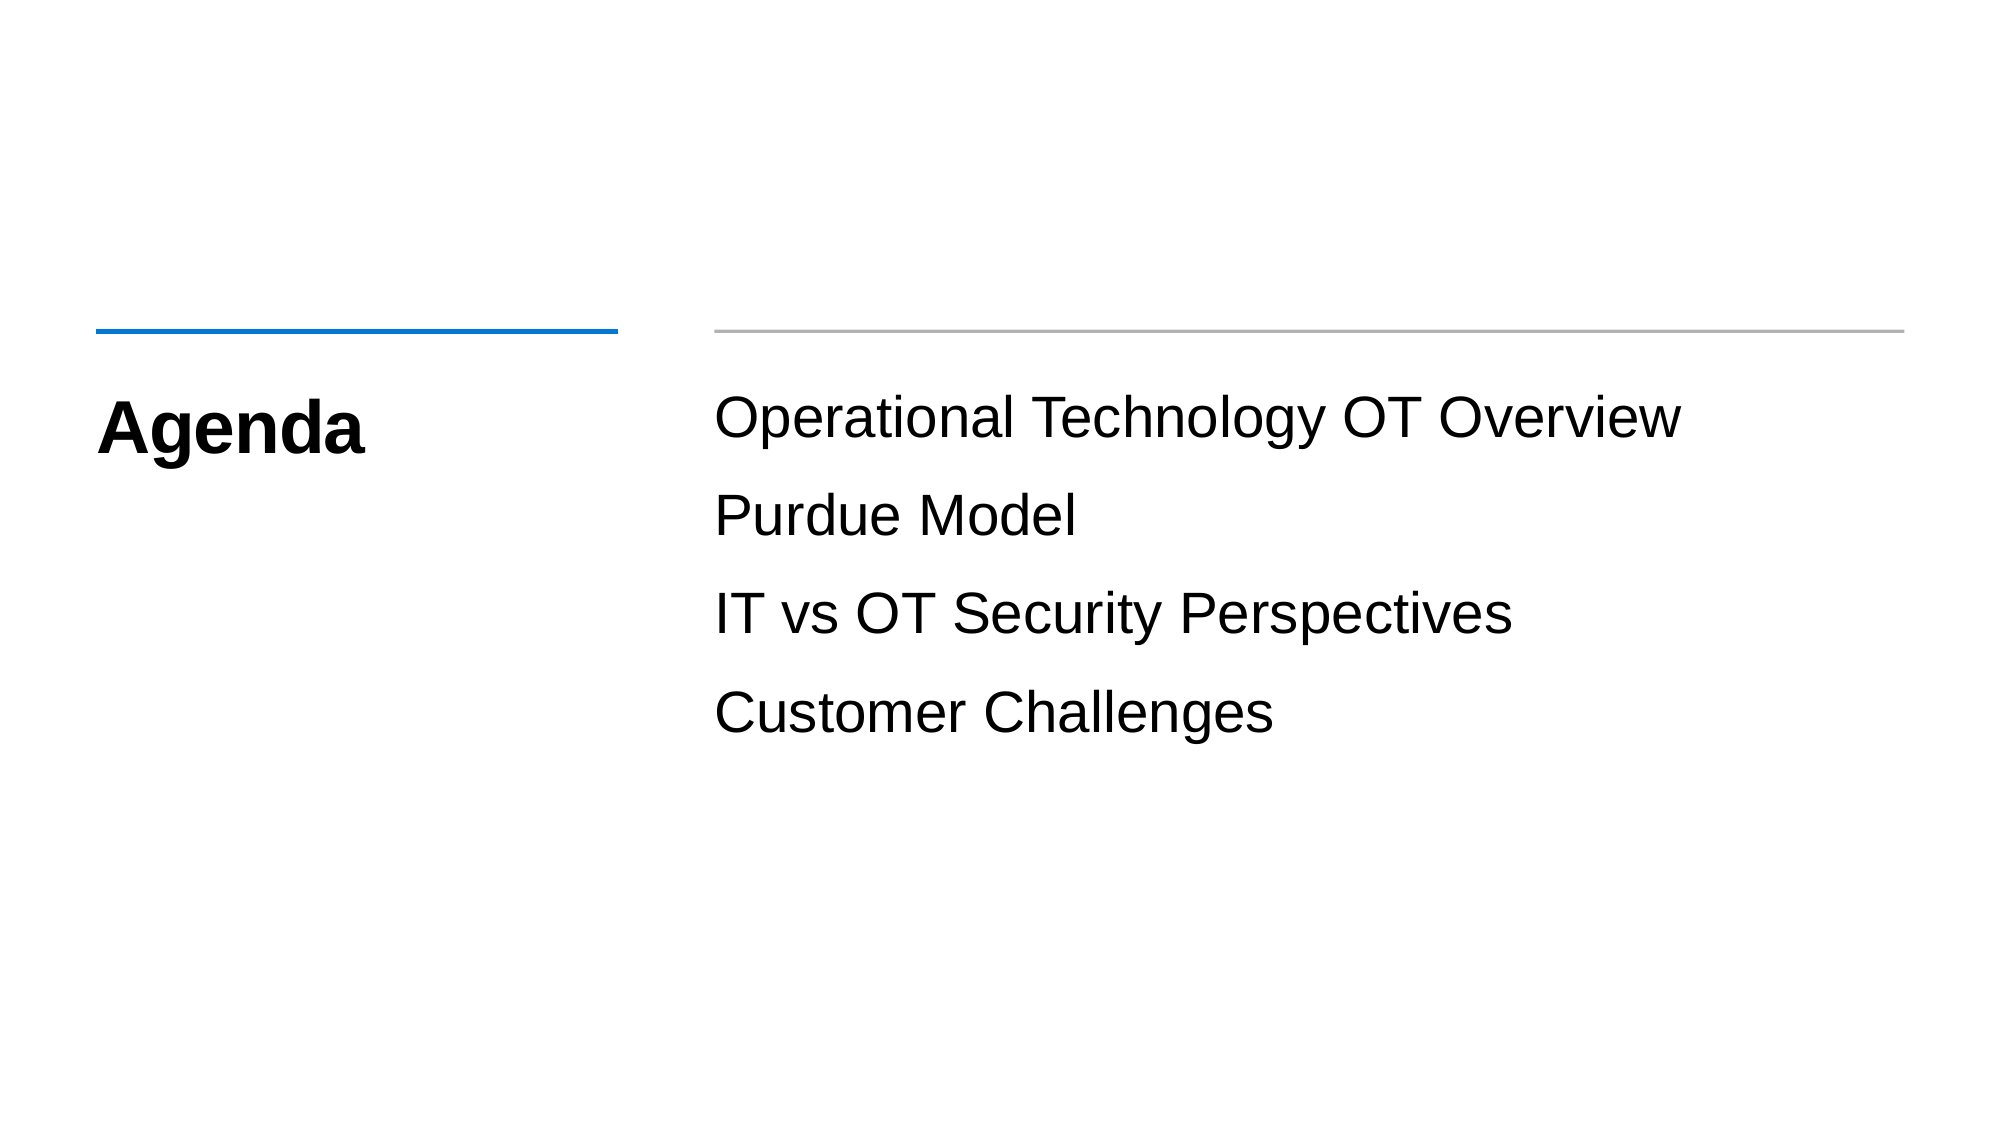

# Agenda
Operational Technology OT Overview
Purdue Model
IT vs OT Security Perspectives
Customer Challenges